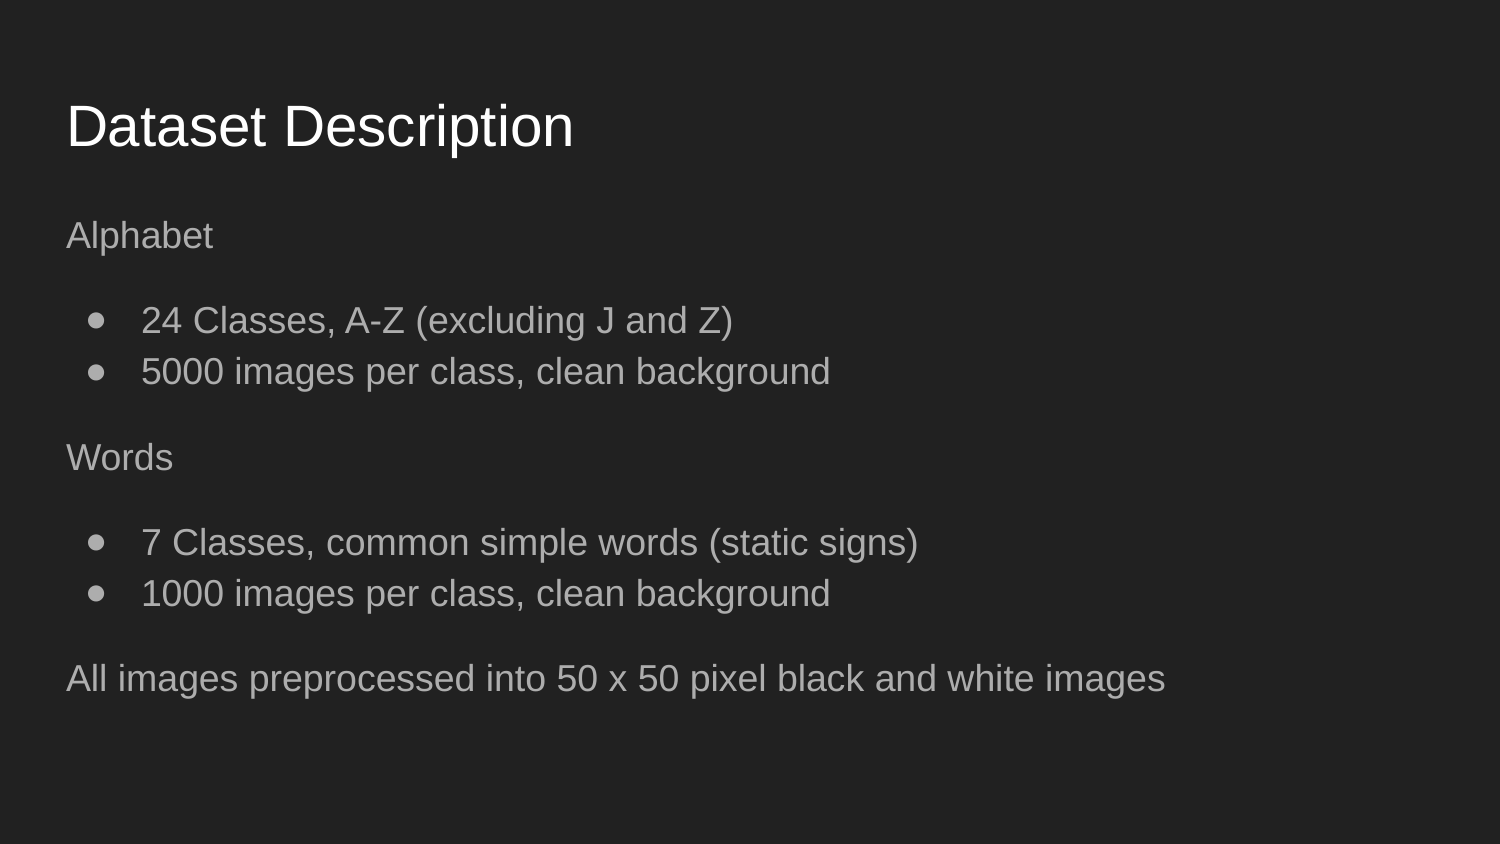

# Dataset Description
Alphabet
24 Classes, A-Z (excluding J and Z)
5000 images per class, clean background
Words
7 Classes, common simple words (static signs)
1000 images per class, clean background
All images preprocessed into 50 x 50 pixel black and white images